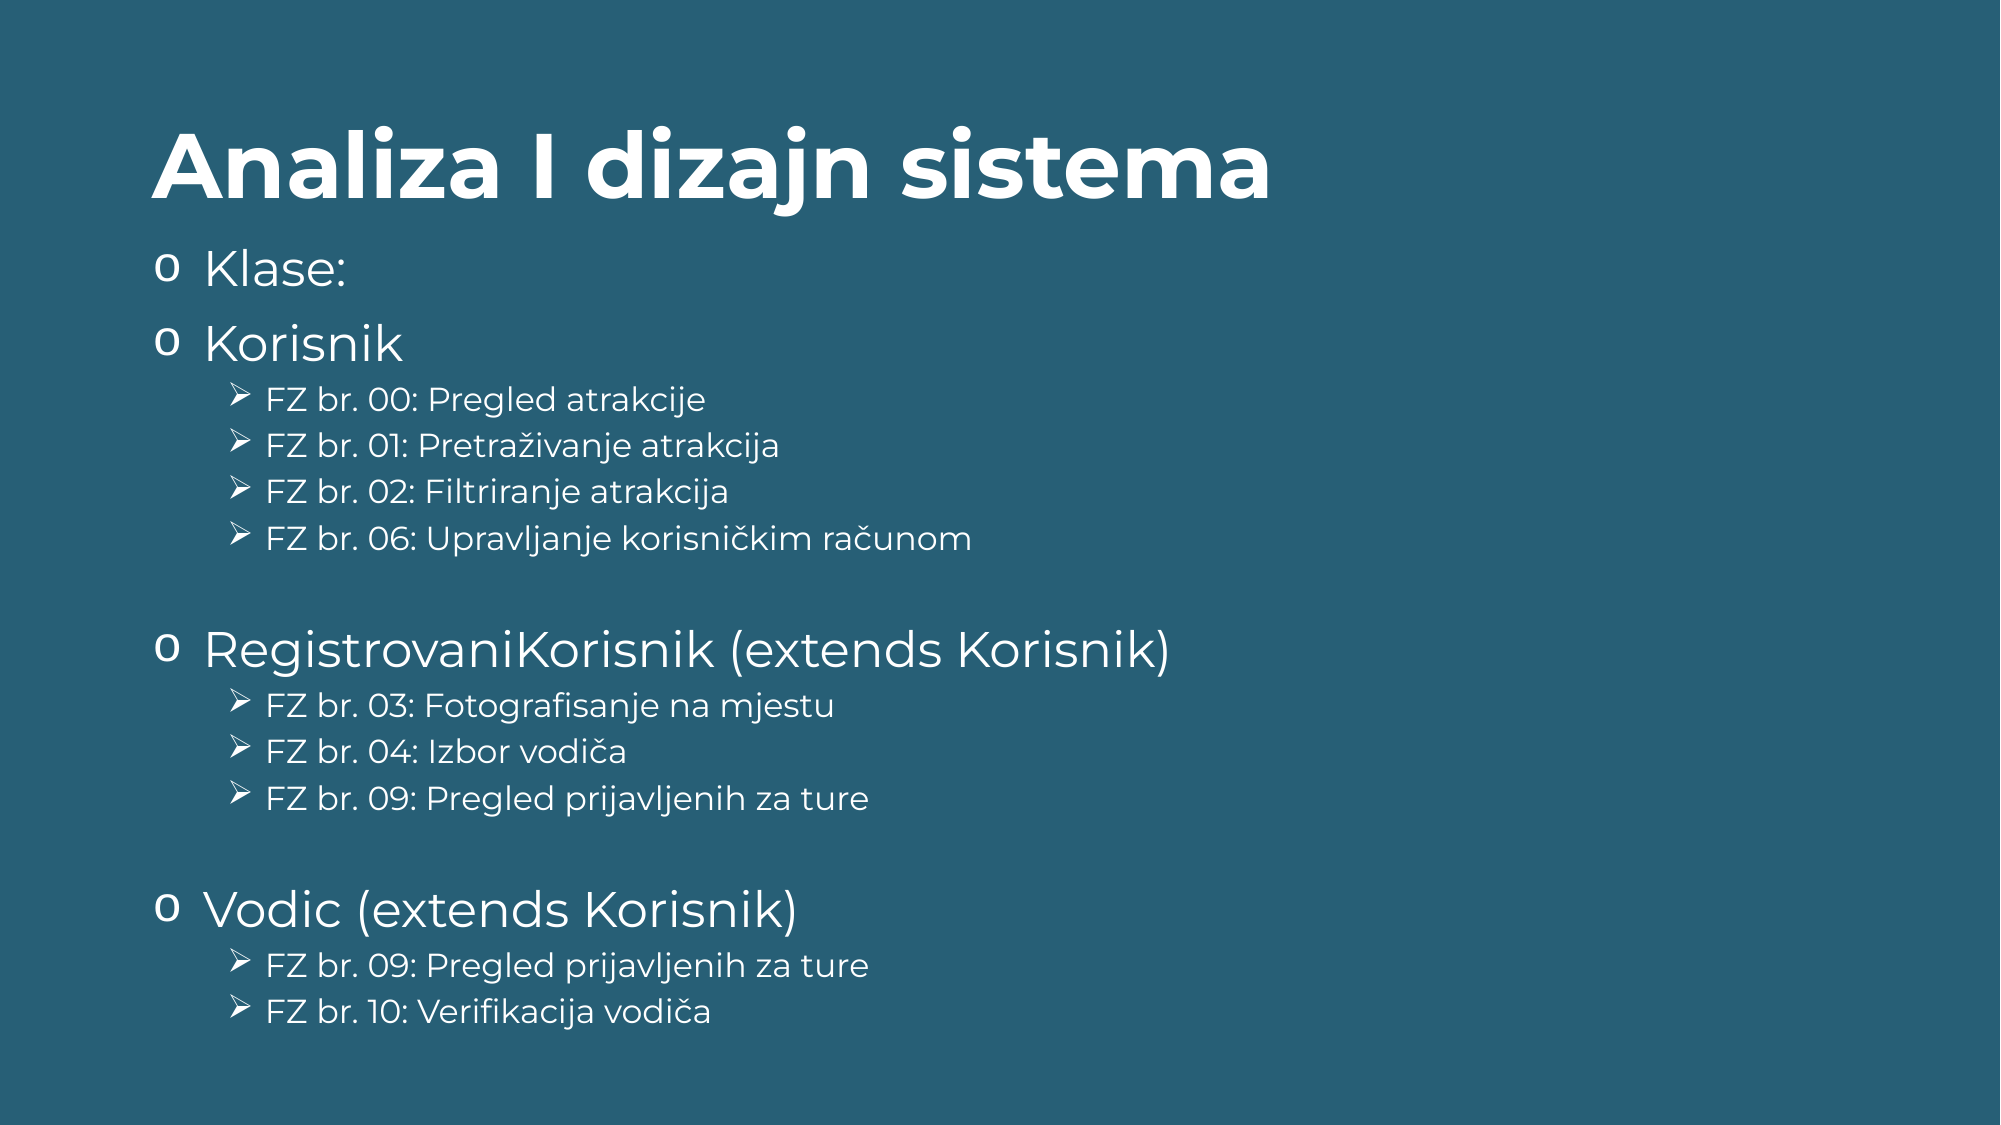

# Analiza I dizajn sistema
 Klase:
 Korisnik
FZ br. 00: Pregled atrakcije
FZ br. 01: Pretraživanje atrakcija
FZ br. 02: Filtriranje atrakcija
FZ br. 06: Upravljanje korisničkim računom

 RegistrovaniKorisnik (extends Korisnik)
FZ br. 03: Fotografisanje na mjestu
FZ br. 04: Izbor vodiča
FZ br. 09: Pregled prijavljenih za ture

 Vodic (extends Korisnik)
FZ br. 09: Pregled prijavljenih za ture
FZ br. 10: Verifikacija vodiča